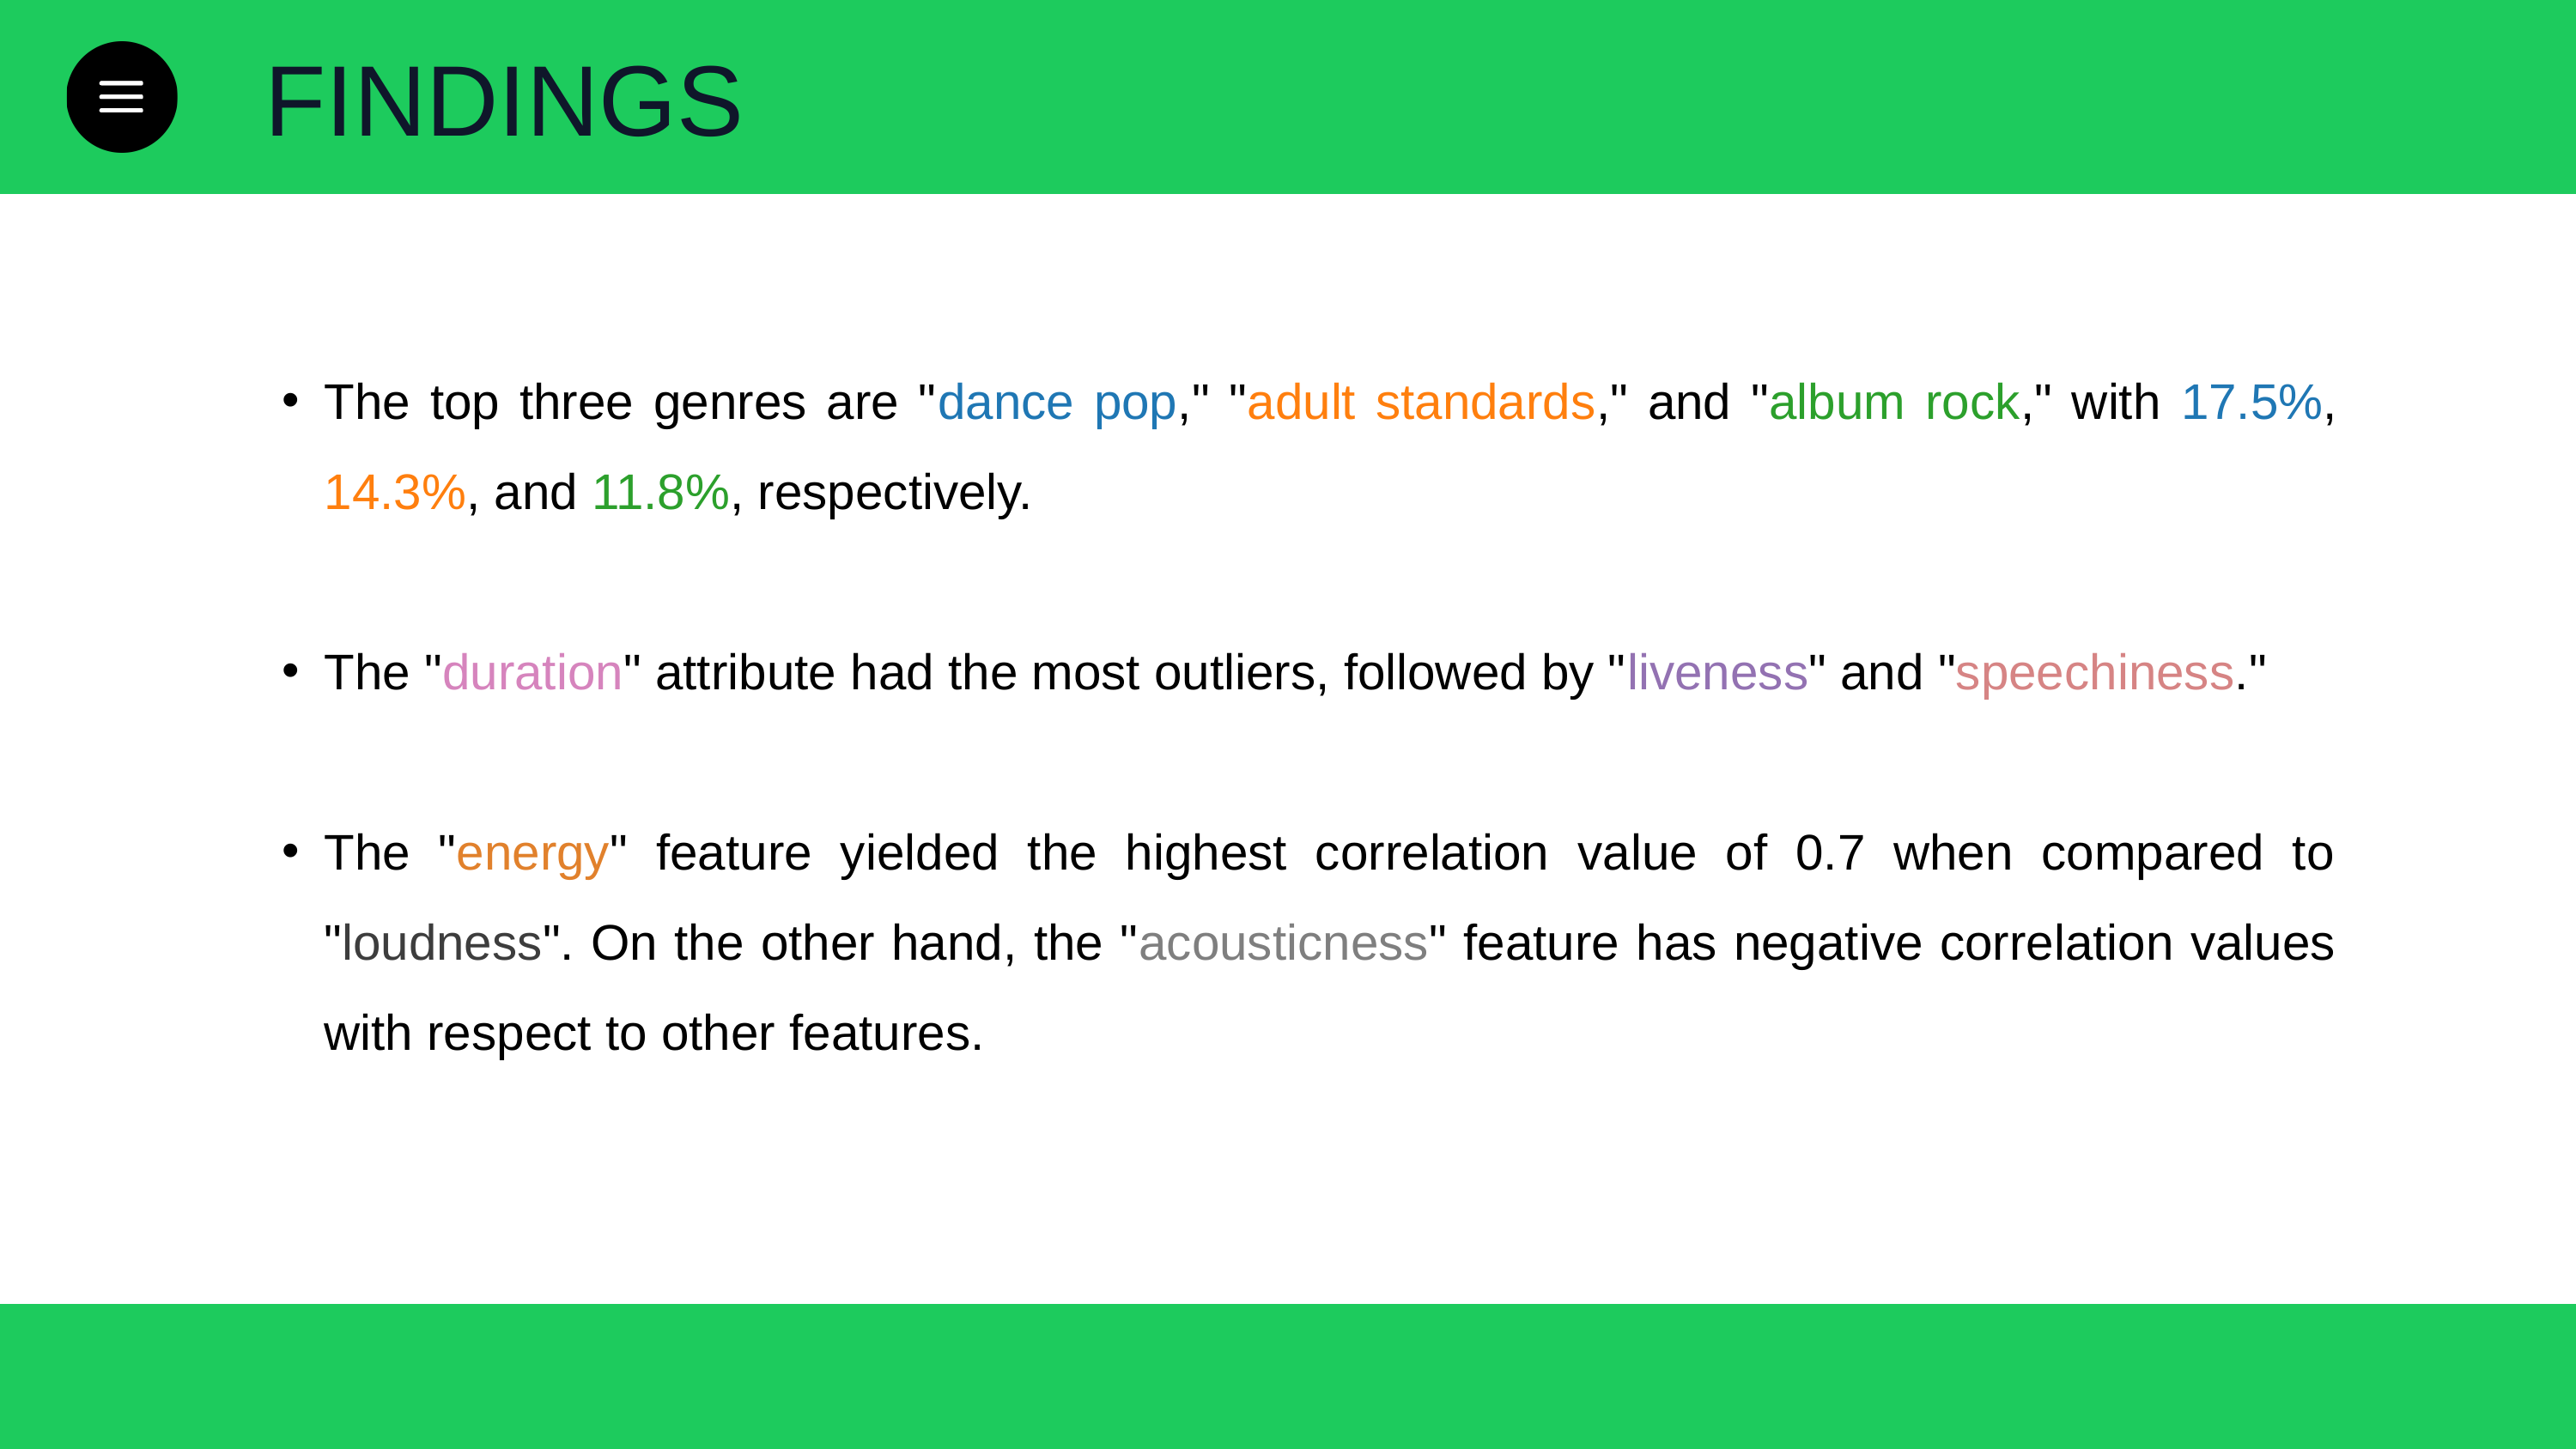

FINDINGS

The top three genres are "dance pop," "adult standards," and "album rock," with 17.5%, 14.3%, and 11.8%, respectively.

The "duration" attribute had the most outliers, followed by "liveness" and "speechiness."

The "energy" feature yielded the highest correlation value of 0.7 when compared to "loudness". On the other hand, the "acousticness" feature has negative correlation values with respect to other features.